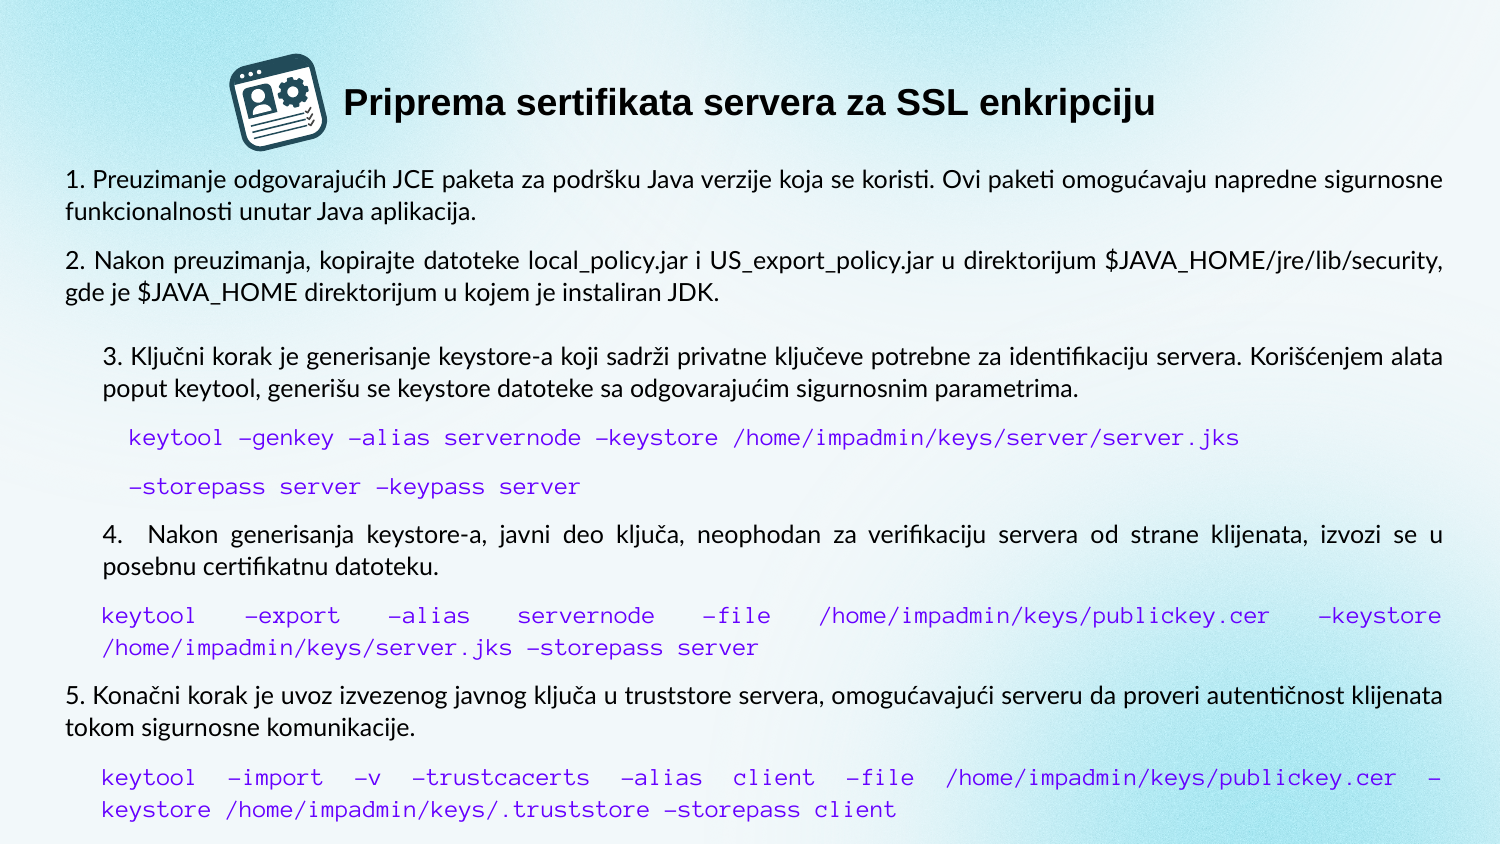

# Priprema sertifikata servera za SSL enkripciju
1. Preuzimanje odgovarajućih JCE paketa za podršku Java verzije koja se koristi. Ovi paketi omogućavaju napredne sigurnosne funkcionalnosti unutar Java aplikacija.
2. Nakon preuzimanja, kopirajte datoteke local_policy.jar i US_export_policy.jar u direktorijum $JAVA_HOME/jre/lib/security, gde je $JAVA_HOME direktorijum u kojem je instaliran JDK.

3. Ključni korak je generisanje keystore-a koji sadrži privatne ključeve potrebne za identifikaciju servera. Korišćenjem alata poput keytool, generišu se keystore datoteke sa odgovarajućim sigurnosnim parametrima.
  keytool -genkey -alias servernode -keystore /home/impadmin/keys/server/server.jks
  -storepass server -keypass server
4.  Nakon generisanja keystore-a, javni deo ključa, neophodan za verifikaciju servera od strane klijenata, izvozi se u posebnu certifikatnu datoteku.
keytool -export -alias servernode -file /home/impadmin/keys/publickey.cer -keystore /home/impadmin/keys/server.jks -storepass server
5. Konačni korak je uvoz izvezenog javnog ključa u truststore servera, omogućavajući serveru da proveri autentičnost klijenata tokom sigurnosne komunikacije.
keytool -import -v -trustcacerts -alias client -file /home/impadmin/keys/publickey.cer -keystore /home/impadmin/keys/.truststore -storepass client